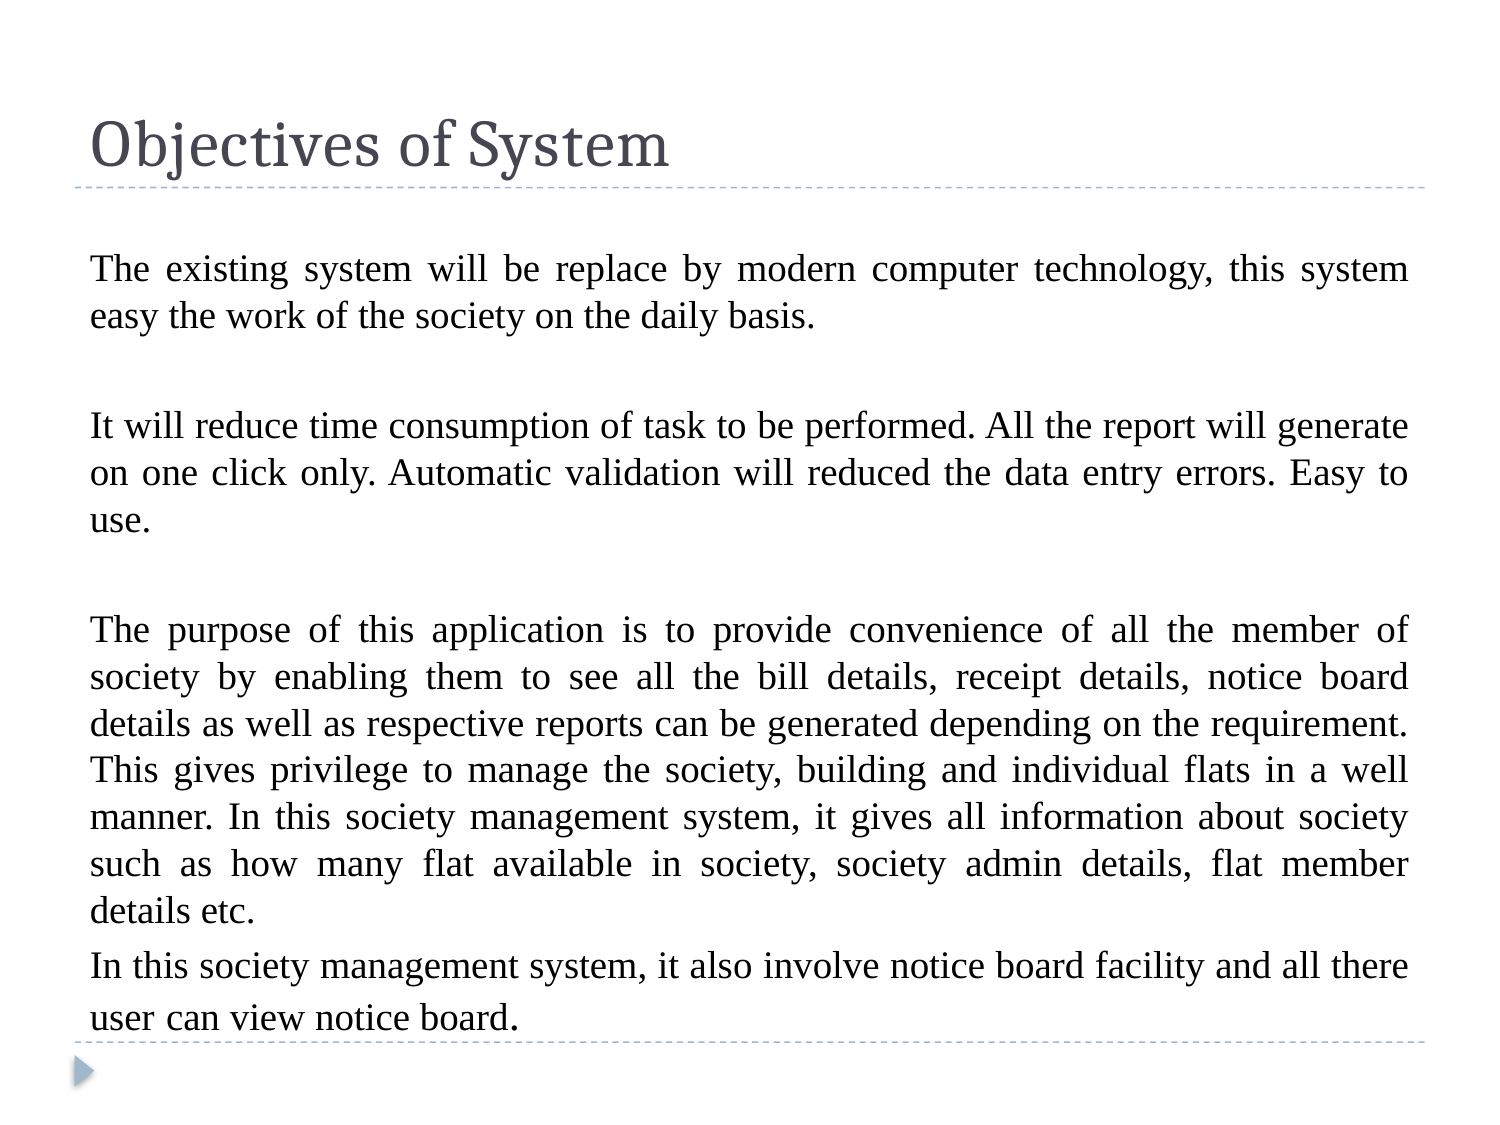

# Objectives of System

The existing system will be replace by modern computer technology, this system easy the work of the society on the daily basis.

It will reduce time consumption of task to be performed. All the report will generate on one click only. Automatic validation will reduced the data entry errors. Easy to use.

The purpose of this application is to provide convenience of all the member of society by enabling them to see all the bill details, receipt details, notice board details as well as respective reports can be generated depending on the requirement. This gives privilege to manage the society, building and individual flats in a well manner. In this society management system, it gives all information about society such as how many flat available in society, society admin details, flat member details etc.
In this society management system, it also involve notice board facility and all there user can view notice board.